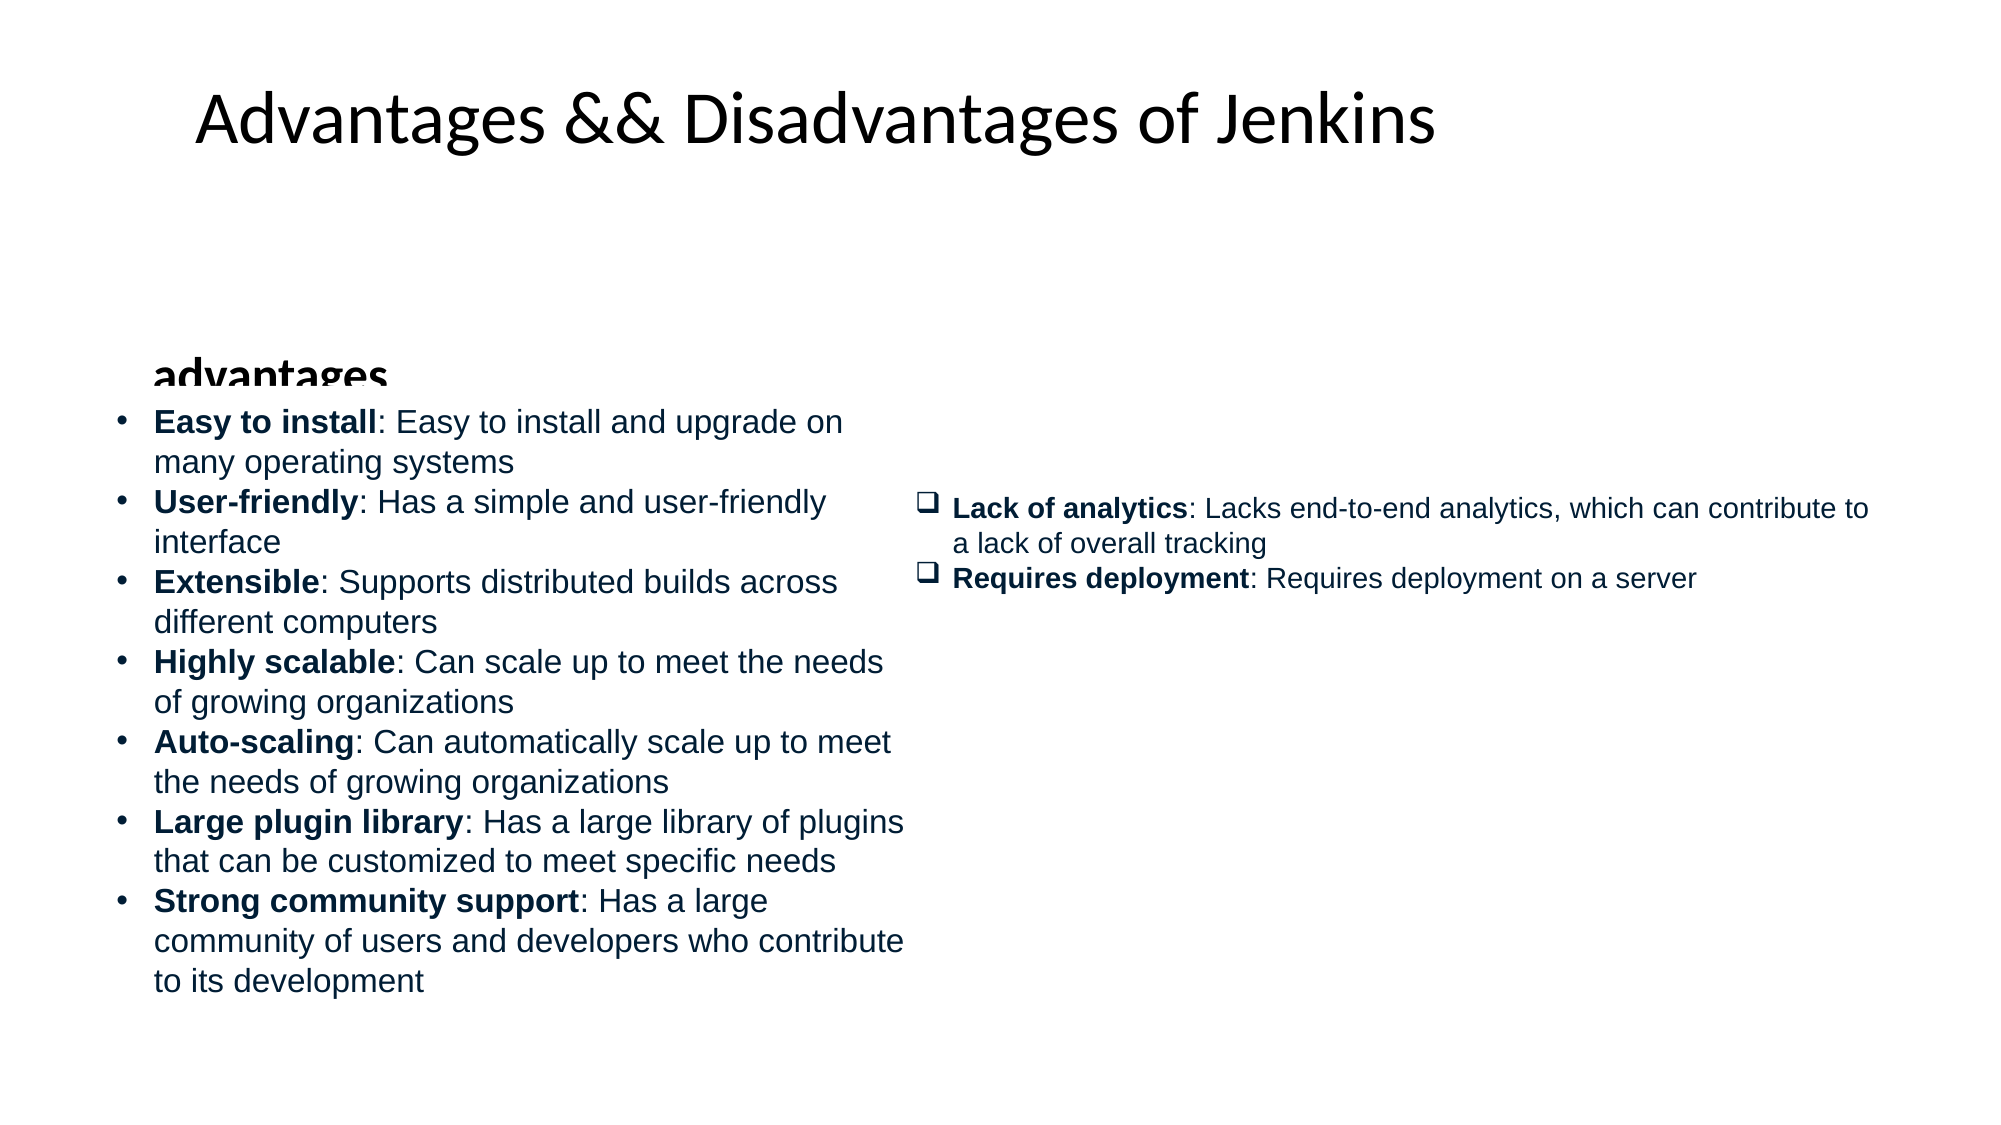

# Advantages && Disadvantages of Jenkins
advantages
disadvantages
Easy to install: Easy to install and upgrade on many operating systems
User-friendly: Has a simple and user-friendly interface
Extensible: Supports distributed builds across different computers
Highly scalable: Can scale up to meet the needs of growing organizations
Auto-scaling: Can automatically scale up to meet the needs of growing organizations
Large plugin library: Has a large library of plugins that can be customized to meet specific needs
Strong community support: Has a large community of users and developers who contribute to its development

Lack of analytics: Lacks end-to-end analytics, which can contribute to a lack of overall tracking
Requires deployment: Requires deployment on a server